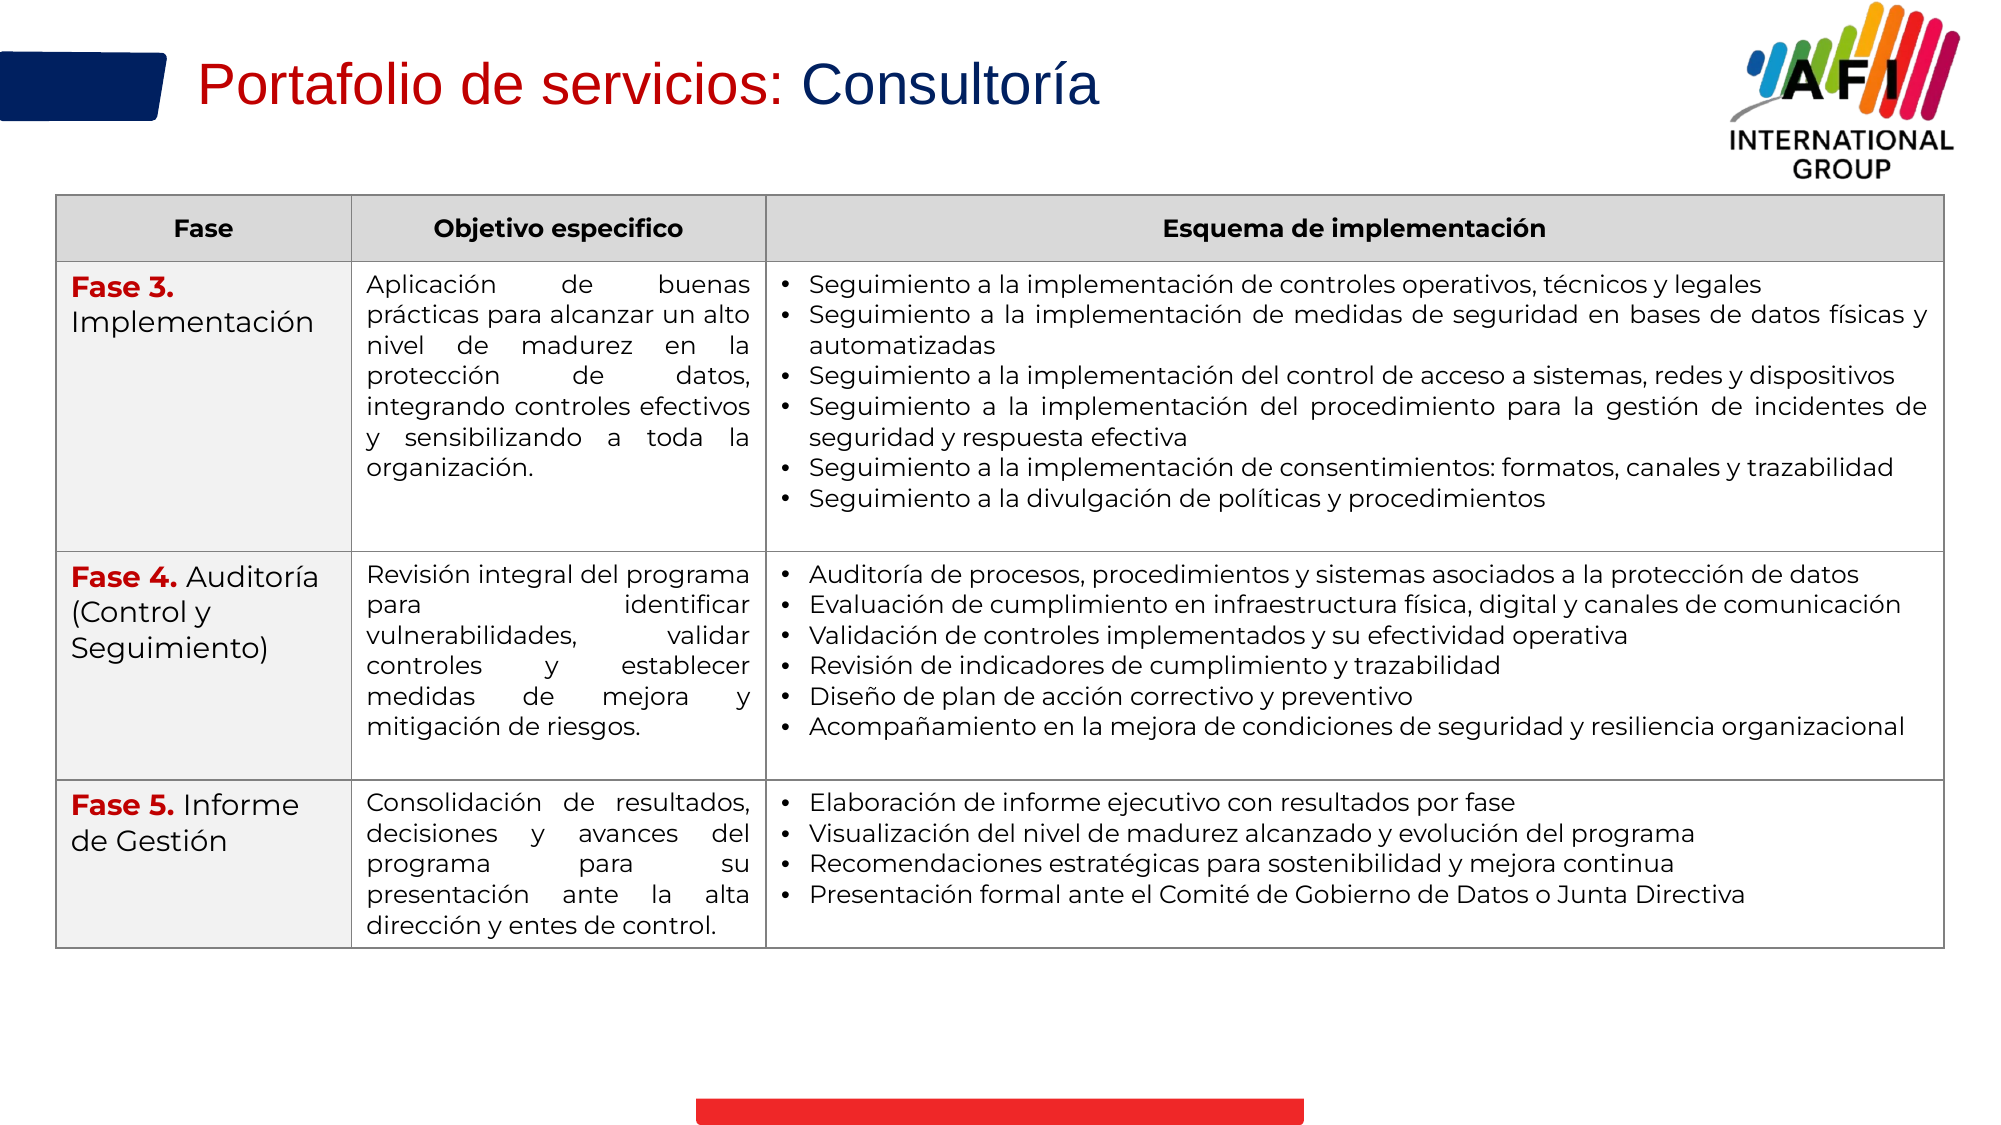

# Portafolio de servicios: Consultoría
| Fase | Objetivo especifico | Esquema de implementación |
| --- | --- | --- |
| Fase 3. Implementación | Aplicación de buenas prácticas para alcanzar un alto nivel de madurez en la protección de datos, integrando controles efectivos y sensibilizando a toda la organización. | Seguimiento a la implementación de controles operativos, técnicos y legales Seguimiento a la implementación de medidas de seguridad en bases de datos físicas y automatizadas Seguimiento a la implementación del control de acceso a sistemas, redes y dispositivos Seguimiento a la implementación del procedimiento para la gestión de incidentes de seguridad y respuesta efectiva Seguimiento a la implementación de consentimientos: formatos, canales y trazabilidad Seguimiento a la divulgación de políticas y procedimientos |
| Fase 4. Auditoría (Control y Seguimiento) | Revisión integral del programa para identificar vulnerabilidades, validar controles y establecer medidas de mejora y mitigación de riesgos. | Auditoría de procesos, procedimientos y sistemas asociados a la protección de datos Evaluación de cumplimiento en infraestructura física, digital y canales de comunicación Validación de controles implementados y su efectividad operativa Revisión de indicadores de cumplimiento y trazabilidad Diseño de plan de acción correctivo y preventivo Acompañamiento en la mejora de condiciones de seguridad y resiliencia organizacional |
| Fase 5. Informe de Gestión | Consolidación de resultados, decisiones y avances del programa para su presentación ante la alta dirección y entes de control. | Elaboración de informe ejecutivo con resultados por fase Visualización del nivel de madurez alcanzado y evolución del programa Recomendaciones estratégicas para sostenibilidad y mejora continua Presentación formal ante el Comité de Gobierno de Datos o Junta Directiva |